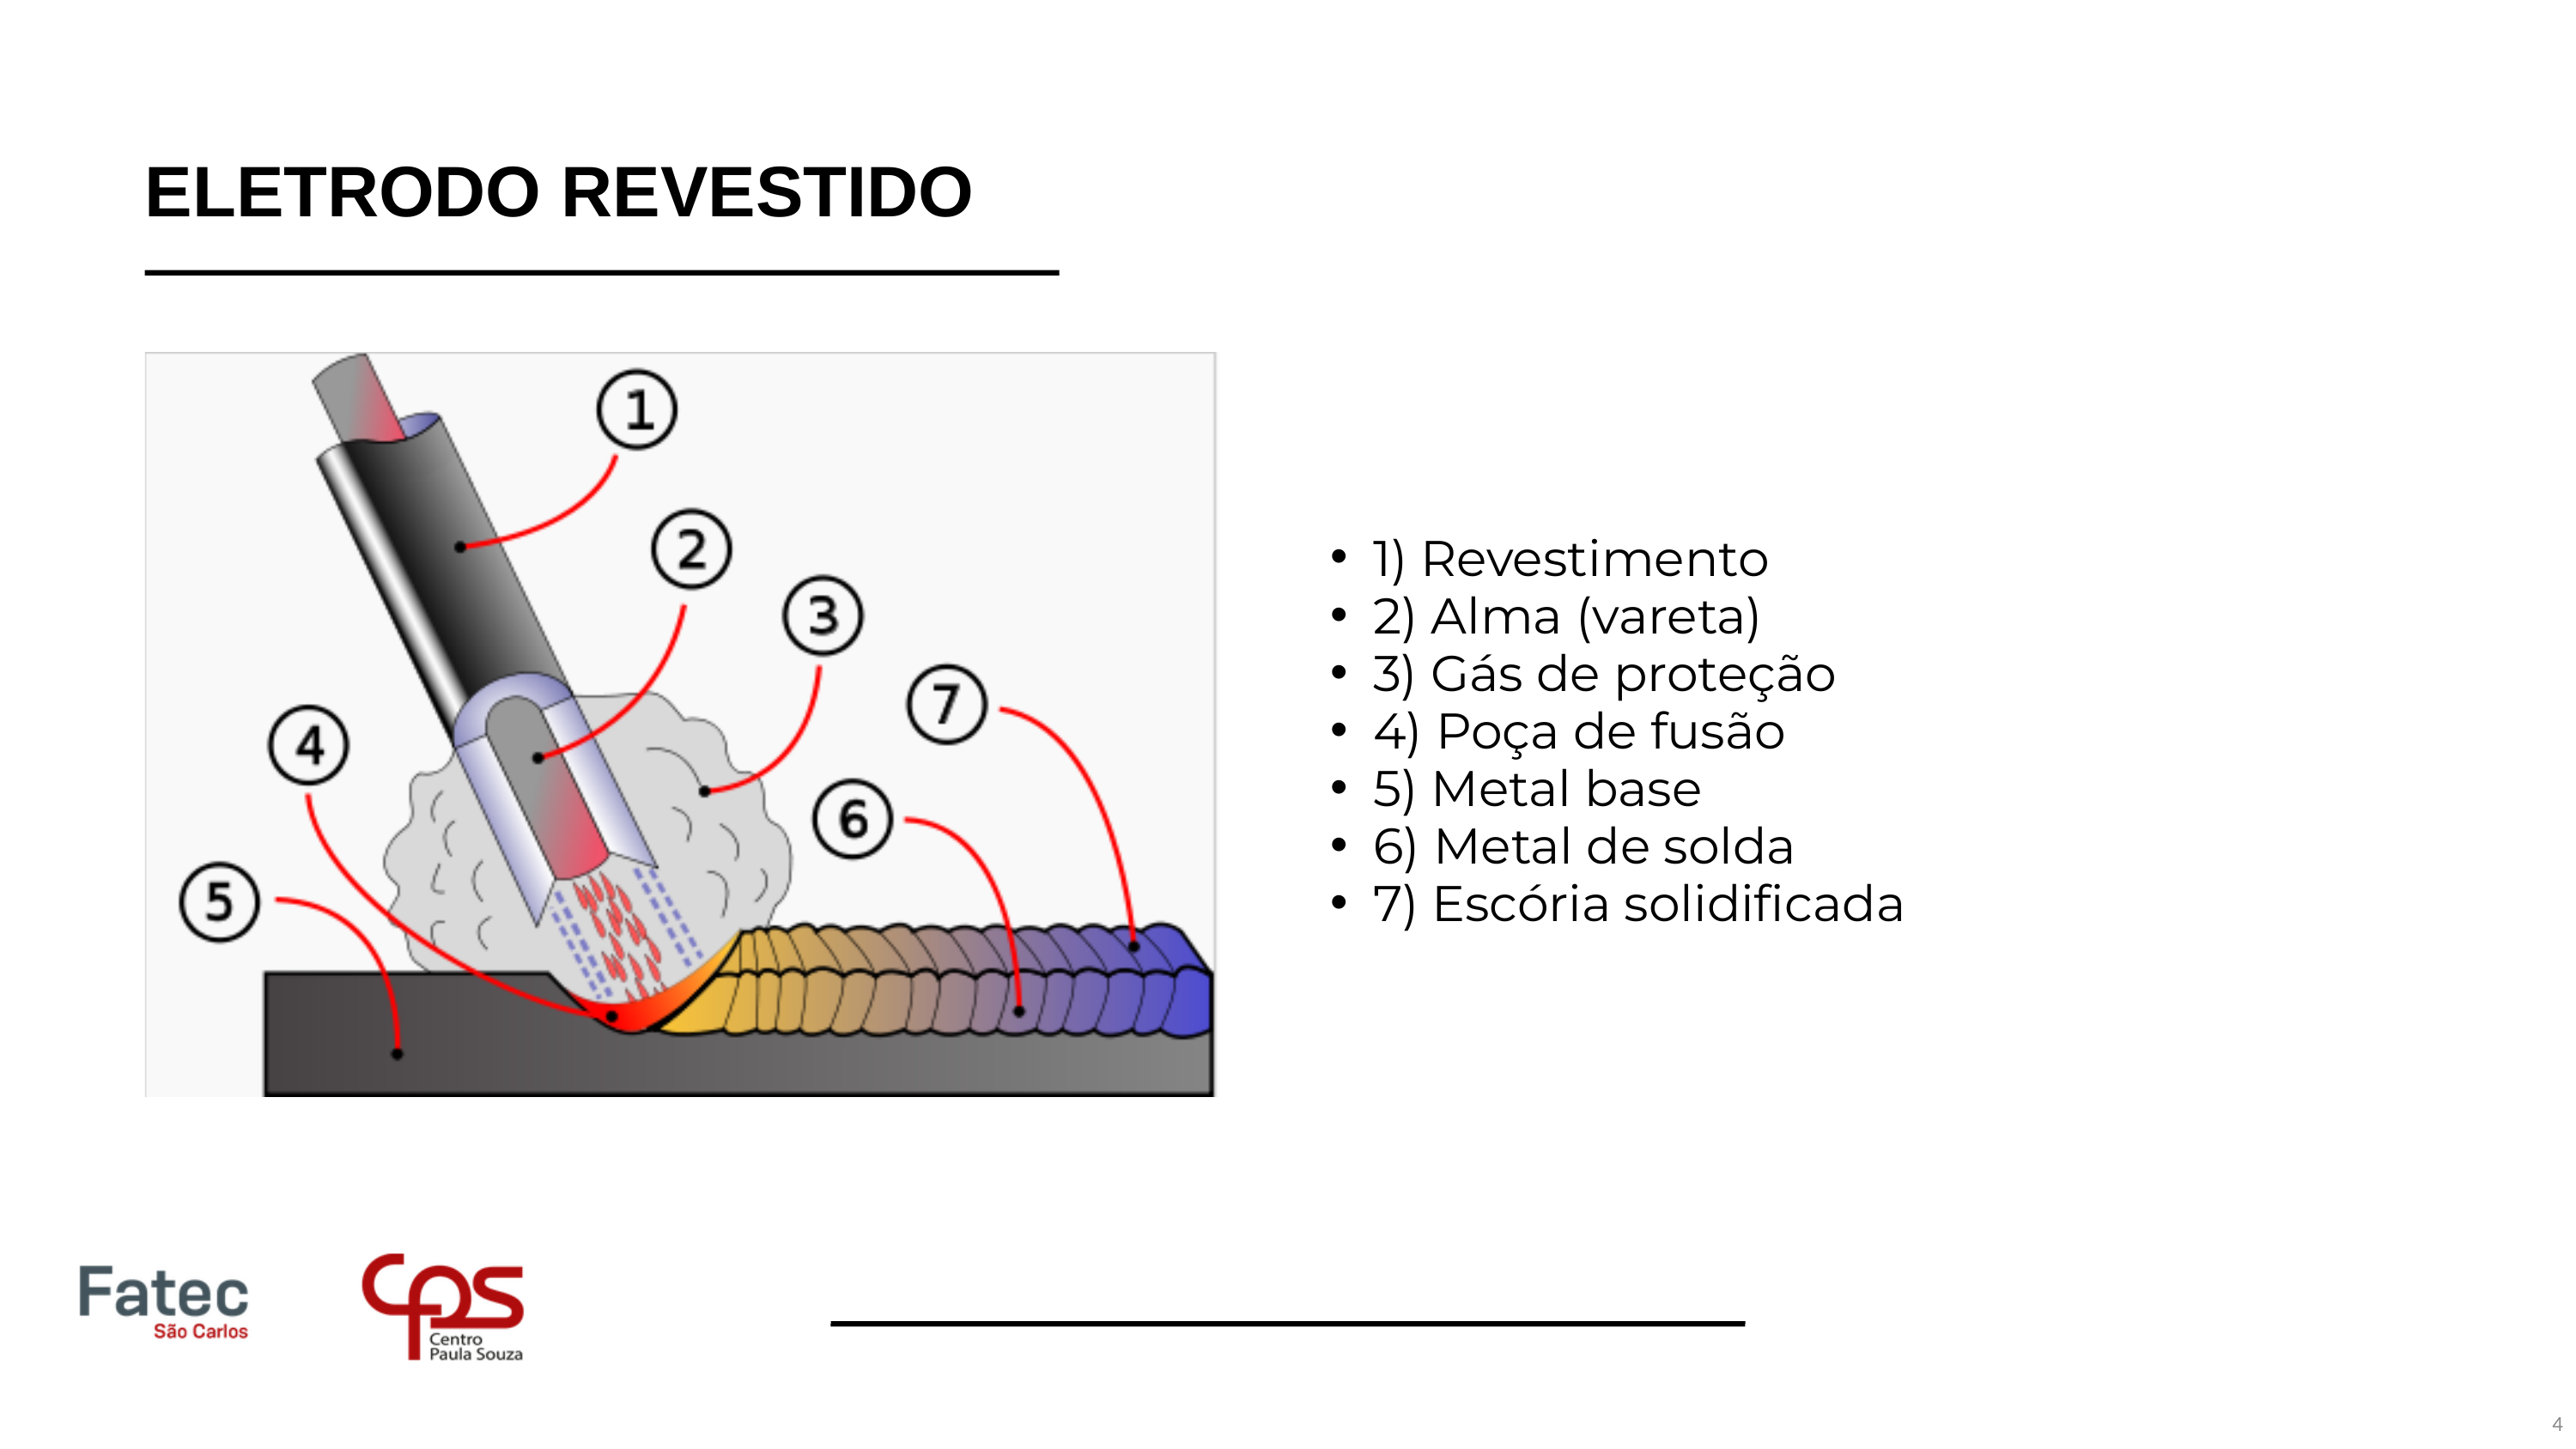

ELETRODO REVESTIDO

1) Revestimento
2) Alma (vareta)
3) Gás de proteção
4) Poça de fusão
5) Metal base
6) Metal de solda
7) Escória solidificada

4